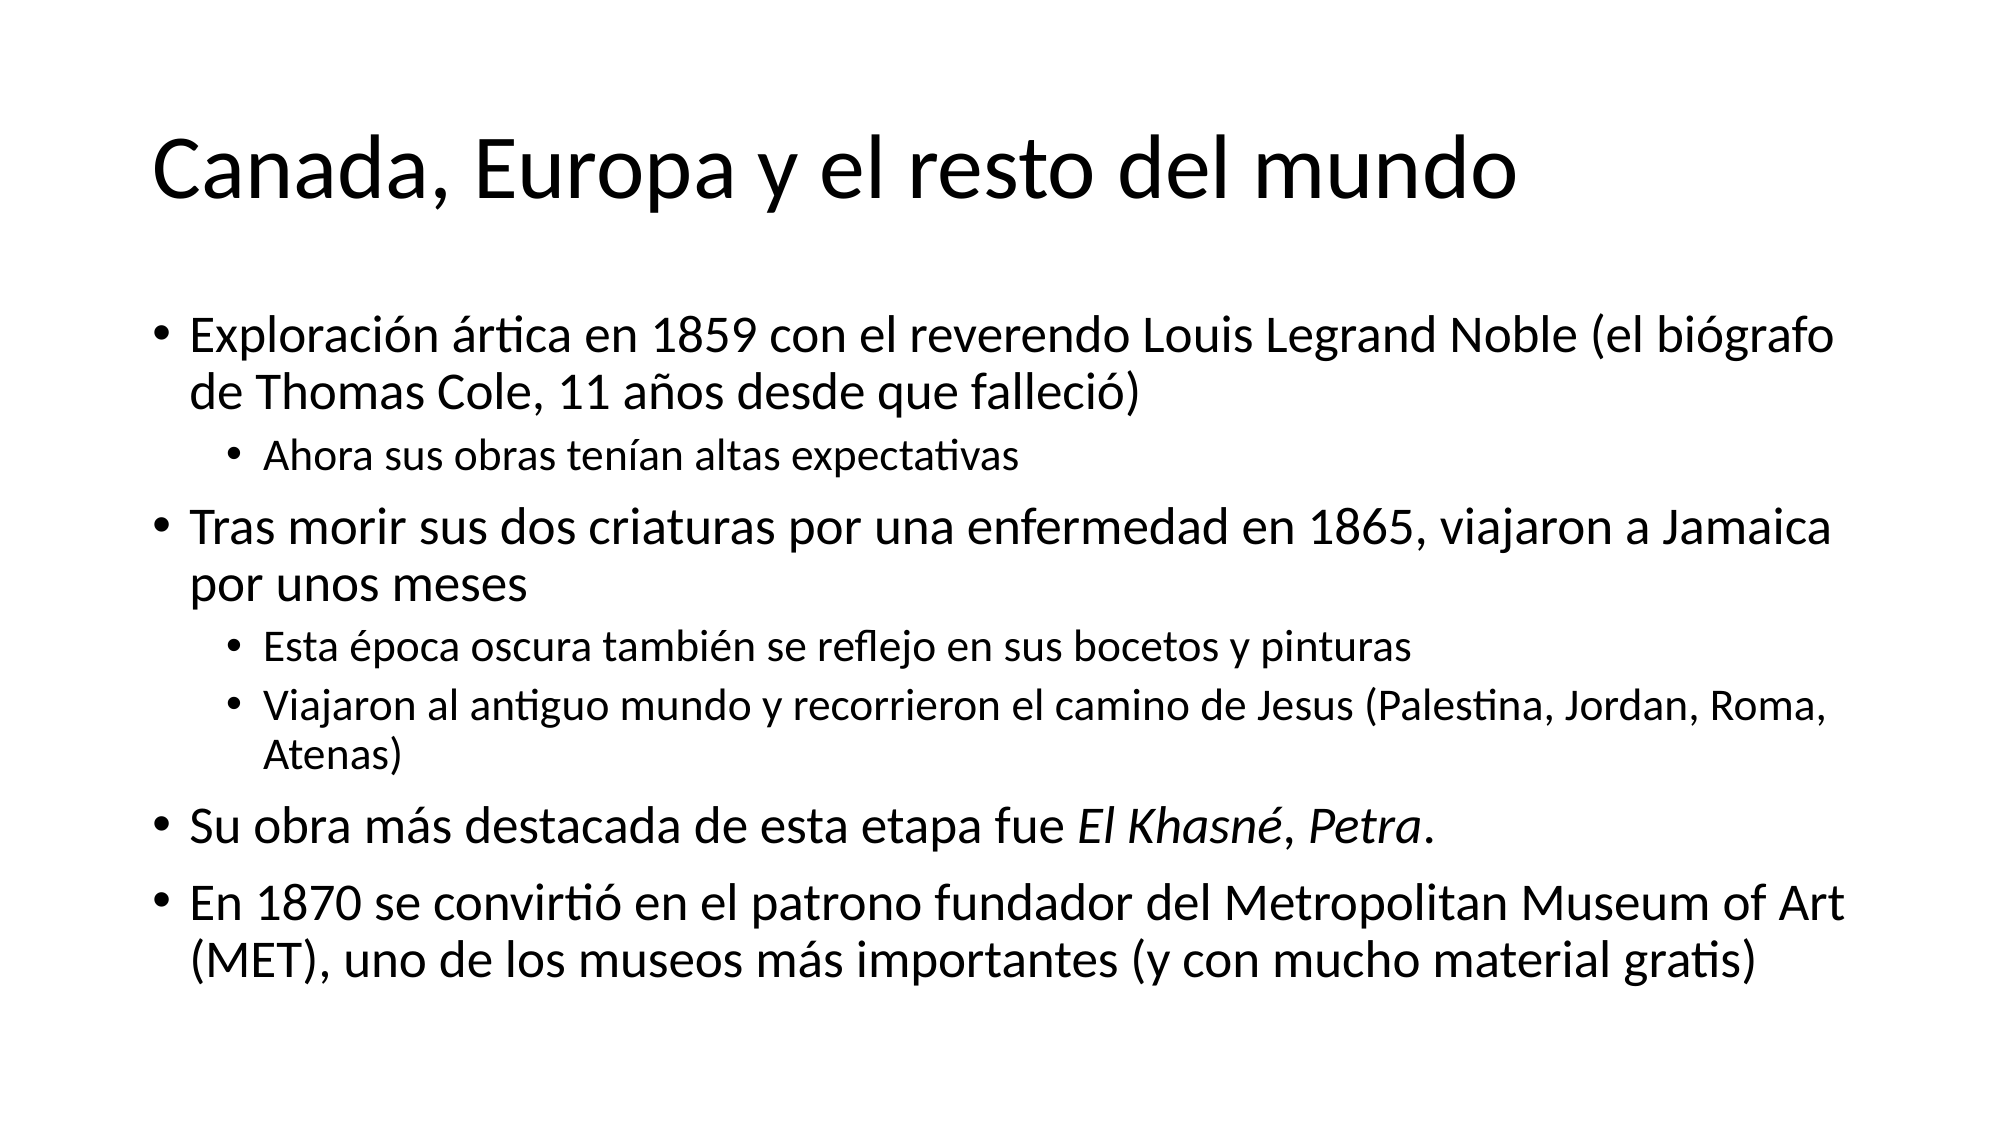

# Canada, Europa y el resto del mundo
Exploración ártica en 1859 con el reverendo Louis Legrand Noble (el biógrafo de Thomas Cole, 11 años desde que falleció)
Ahora sus obras tenían altas expectativas
Tras morir sus dos criaturas por una enfermedad en 1865, viajaron a Jamaica por unos meses
Esta época oscura también se reflejo en sus bocetos y pinturas
Viajaron al antiguo mundo y recorrieron el camino de Jesus (Palestina, Jordan, Roma, Atenas)
Su obra más destacada de esta etapa fue El Khasné, Petra.
En 1870 se convirtió en el patrono fundador del Metropolitan Museum of Art (MET), uno de los museos más importantes (y con mucho material gratis)